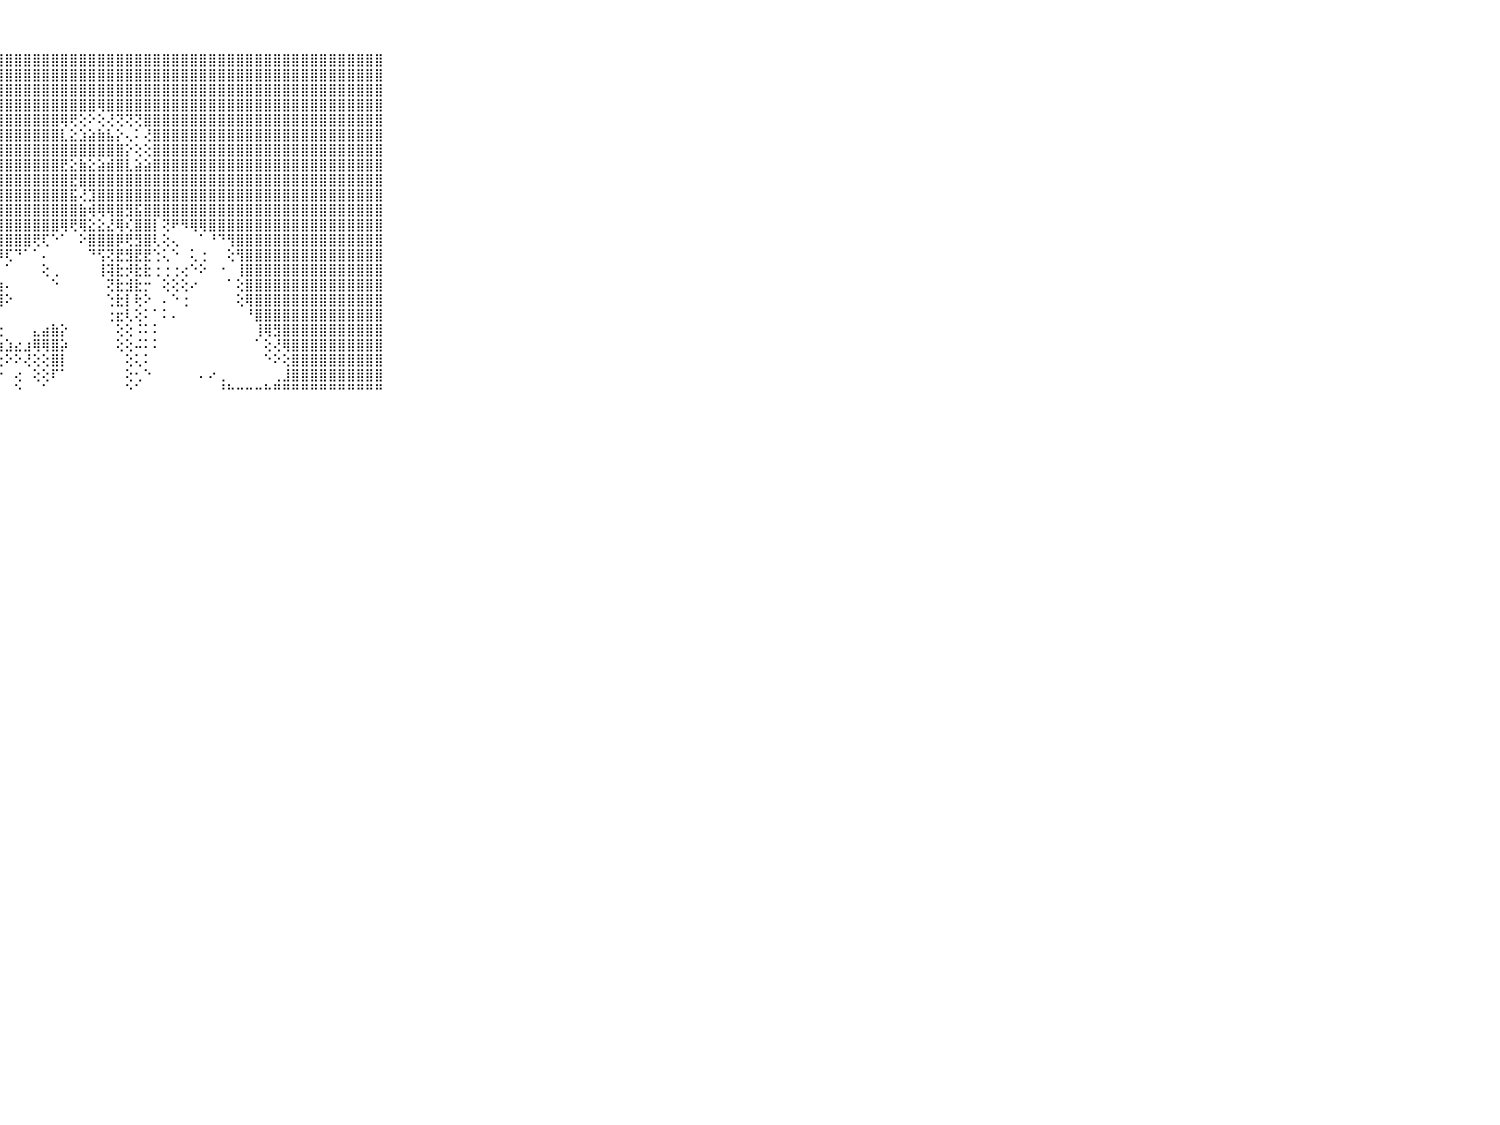

⠀⠀⠀⠀⠀⠀⠀⠀⠀⠀⠀⣿⣿⣿⣿⣿⣿⣿⣿⣿⣿⣿⣿⣿⣿⣿⣿⣿⣿⣿⣿⣿⣿⣿⣿⣿⣿⣿⣿⣿⣿⣿⣿⣿⣿⣿⣿⣿⣿⣿⣿⣿⣿⣿⣿⣿⣿⣿⣿⣿⣿⣿⣿⣿⣿⣿⣿⣿⣿⠀⠀⠀⠀⠀⠀⠀⠀⠀⠀⠀⠀
⠀⠀⠀⠀⠀⠀⠀⠀⠀⠀⠀⣿⣿⣿⣿⣿⣿⣿⣿⣿⣿⣿⣿⣿⣿⣿⣿⣿⣿⣿⣿⣿⣿⣿⣿⣿⣿⣿⣿⣿⣿⣿⣿⣿⣿⣿⣿⣿⣿⣿⣿⣿⣿⣿⣿⣿⣿⣿⣿⣿⣿⣿⣿⣿⣿⣿⣿⣿⣿⠀⠀⠀⠀⠀⠀⠀⠀⠀⠀⠀⠀
⠀⠀⠀⠀⠀⠀⠀⠀⠀⠀⠀⣿⣿⣿⣿⣿⣿⣿⣿⣿⣿⣿⣿⣿⣿⣿⣿⣿⣿⣿⣿⣿⣿⣿⣿⣿⣿⣿⣿⣿⣿⣿⣿⣿⣿⣿⣿⣿⣿⣿⣿⣿⣿⣿⣿⣿⣿⣿⣿⣿⣿⣿⣿⣿⣿⣿⣿⣿⣿⠀⠀⠀⠀⠀⠀⠀⠀⠀⠀⠀⠀
⠀⠀⠀⠀⠀⠀⠀⠀⠀⠀⠀⣿⣿⣿⣿⣿⣿⣿⣿⣿⣿⣿⣿⣿⣿⣿⣿⣿⣿⣿⣿⣿⣿⣿⣿⣿⣿⣿⢿⣿⣿⣿⣿⣿⣿⣿⣿⣿⣿⣿⣿⣿⣿⣿⣿⣿⣿⣿⣿⣿⣿⣿⣿⣿⣿⣿⣿⣿⣿⠀⠀⠀⠀⠀⠀⠀⠀⠀⠀⠀⠀
⠀⠀⠀⠀⠀⠀⠀⠀⠀⠀⠀⣿⣿⣿⣿⣿⣿⣿⣿⣿⣿⣿⣿⣿⣿⣿⣿⣿⣿⣿⣿⣿⣿⣿⢿⢟⢕⠕⢕⢜⢝⢝⢝⣿⣿⣿⣿⣿⣿⣿⣿⣿⣿⣿⣿⣿⣿⣿⣿⣿⣿⣿⣿⣿⣿⣿⣿⣿⣿⠀⠀⠀⠀⠀⠀⠀⠀⠀⠀⠀⠀
⠀⠀⠀⠀⠀⠀⠀⠀⠀⠀⠀⣿⣿⣿⣿⣿⣿⣿⣿⣿⣿⣿⣿⣿⣿⣿⣿⣿⣿⣿⣿⣿⣿⣿⣇⣕⣱⣵⣷⣧⡕⢄⠅⢜⣿⣿⣿⣿⣿⣿⣿⣿⣿⣿⣿⣿⣿⣿⣿⣿⣿⣿⣿⣿⣿⣿⣿⣿⣿⠀⠀⠀⠀⠀⠀⠀⠀⠀⠀⠀⠀
⠀⠀⠀⠀⠀⠀⠀⠀⠀⠀⠀⣿⣿⣿⣿⣿⣿⣿⣿⣿⣿⣿⣿⣿⣿⣿⣿⣿⣿⣿⣿⣿⣿⣿⣿⣿⣿⣿⣿⣿⣿⡕⢕⢕⣿⣿⣿⣿⣿⣿⣿⣿⣿⣿⣿⣿⣿⣿⣿⣿⣿⣿⣿⣿⣿⣿⣿⣿⣿⠀⠀⠀⠀⠀⠀⠀⠀⠀⠀⠀⠀
⠀⠀⠀⠀⠀⠀⠀⠀⠀⠀⠀⣿⣿⣿⣿⣿⣿⣿⣿⣿⣿⣿⣿⣿⣿⣿⣿⣿⣿⣿⣿⣿⣿⣿⣟⣕⣷⣕⣵⣾⣿⣇⣵⣵⣿⣿⣿⣿⣿⣿⣿⣿⣿⣿⣿⣿⣿⣿⣿⣿⣿⣿⣿⣿⣿⣿⣿⣿⣿⠀⠀⠀⠀⠀⠀⠀⠀⠀⠀⠀⠀
⠀⠀⠀⠀⠀⠀⠀⠀⠀⠀⠀⣿⣿⣿⣿⣿⣿⣿⣿⣿⣿⣿⣿⣿⣿⣿⣿⣿⣿⣿⣿⣿⣿⣿⣿⣟⣿⣿⣿⣿⣿⣿⣿⣿⣿⣿⣿⣿⣿⣿⣿⣿⣿⣿⣿⣿⣿⣿⣿⣿⣿⣿⣿⣿⣿⣿⣿⣿⣿⠀⠀⠀⠀⠀⠀⠀⠀⠀⠀⠀⠀
⠀⠀⠀⠀⠀⠀⠀⠀⠀⠀⠀⣿⣿⣿⣿⣿⣿⣿⣿⣿⣿⣿⣿⣿⣿⣿⣿⣿⣿⣿⣿⣿⣿⣿⣿⣯⢜⣹⣿⣿⣿⣿⣿⣿⣿⣿⣿⣿⣿⣿⣿⣿⣿⣿⣿⣿⣿⣿⣿⣿⣿⣿⣿⣿⣿⣿⣿⣿⣿⠀⠀⠀⠀⠀⠀⠀⠀⠀⠀⠀⠀
⠀⠀⠀⠀⠀⠀⠀⠀⠀⠀⠀⣿⣿⣿⣿⣿⣿⣿⣿⣿⣿⣿⣿⣿⣿⣿⣿⣿⣿⣿⣿⣿⣿⣿⣿⣿⣷⢾⢿⢿⣿⣻⣯⣿⣿⣿⣿⣿⣿⣿⣿⣿⣿⣿⣿⣿⣿⣿⣿⣿⣿⣿⣿⣿⣿⣿⣿⣿⣿⠀⠀⠀⠀⠀⠀⠀⠀⠀⠀⠀⠀
⠀⠀⠀⠀⠀⠀⠀⠀⠀⠀⠀⣿⣿⣿⣿⣿⣿⣿⣿⣿⣿⣿⣿⣿⣿⣿⣿⣿⣿⣿⣿⣿⣿⣿⢿⢟⢿⣕⣕⣜⢿⢎⣿⣿⡇⢝⠟⠻⢿⢿⣿⣿⣿⣿⣿⣿⣿⣿⣿⣿⣿⣿⣿⣿⣿⣿⣿⣿⣿⠀⠀⠀⠀⠀⠀⠀⠀⠀⠀⠀⠀
⠀⠀⠀⠀⠀⠀⠀⠀⠀⠀⠀⣿⣿⣿⣿⣿⣿⣿⣿⣿⣿⣿⣿⣿⣿⣿⣿⣿⣿⣿⣿⢟⢏⠑⠁⠀⠕⣿⣿⣿⡿⢟⣻⣿⢇⢕⢄⠀⠀⠁⠘⠙⢻⣿⣿⣿⣿⣿⣿⣿⣿⣿⣿⣿⣿⣿⣿⣿⣿⠀⠀⠀⠀⠀⠀⠀⠀⠀⠀⠀⠀
⠀⠀⠀⠀⠀⠀⠀⠀⠀⠀⠀⣿⣿⣿⣿⣿⣿⣿⣿⣿⣿⣿⣿⣿⣿⣿⣿⡿⢏⠙⠁⠁⠄⠀⠀⠀⠀⠙⢫⢝⣟⣻⣟⣟⢑⢅⠑⠀⢅⢐⠀⠀⢕⢻⣿⣿⣿⣿⣿⣿⣿⣿⣿⣿⣿⣿⣿⣿⣿⠀⠀⠀⠀⠀⠀⠀⠀⠀⠀⠀⠀
⠀⠀⠀⠀⠀⠀⠀⠀⠀⠀⠀⣿⣿⣿⣿⣿⣿⣿⣿⣿⣿⣿⣿⣿⣿⣿⣿⡇⠁⠀⠀⠀⢕⢀⠀⠀⠀⠀⢸⢽⣗⡺⣗⣗⢐⢐⢐⢔⠑⠕⠀⠐⠀⢸⣿⣿⣿⣿⣿⣿⣿⣿⣿⣿⣿⣿⣿⣿⣿⠀⠀⠀⠀⠀⠀⠀⠀⠀⠀⠀⠀
⠀⠀⠀⠀⠀⠀⠀⠀⠀⠀⠀⣿⣿⣿⣿⣿⣿⣿⣿⣿⣿⣿⣿⣿⣿⣿⣿⣷⠄⠀⠀⠀⠀⠑⠀⠀⠀⠀⠀⢝⣗⣺⣗⡒⠀⢕⢕⢕⠔⠀⠀⠀⠁⢕⣿⣿⣿⣿⣿⣿⣿⣿⣿⣿⣿⣿⣿⣿⣿⠀⠀⠀⠀⠀⠀⠀⠀⠀⠀⠀⠀
⠀⠀⠀⠀⠀⠀⠀⠀⠀⠀⠀⣿⣿⣿⣿⣿⣿⣿⣿⣿⣿⣿⣿⣿⣿⣿⣿⣿⠕⠀⠀⠀⠀⠀⠀⠀⠀⠀⠀⢑⣗⡇⢗⠕⠀⠄⠑⢐⠀⠀⠀⠀⠀⢕⢿⣿⣿⣿⣿⣿⣿⣿⣿⣿⣿⣿⣿⣿⣿⠀⠀⠀⠀⠀⠀⠀⠀⠀⠀⠀⠀
⠀⠀⠀⠀⠀⠀⠀⠀⠀⠀⠀⣿⣿⣿⣿⣿⣿⣿⣿⣿⣿⣿⣿⣿⣿⣿⣿⡇⠀⠀⠀⠀⠀⠀⠀⠀⠀⠀⠀⢐⣖⢇⢕⠅⠁⠅⠄⠀⠀⠀⠀⠀⠀⠀⠘⣿⣿⣿⣿⣿⣿⣿⣿⣿⣿⣿⣿⣿⣿⠀⠀⠀⠀⠀⠀⠀⠀⠀⠀⠀⠀
⠀⠀⠀⠀⠀⠀⠀⠀⠀⠀⠀⣿⣿⣿⣿⣿⣿⣿⣿⣿⣿⣿⣿⣿⣿⣿⡿⢕⠀⠀⠀⣄⣴⣷⡕⠀⠀⠀⠀⠀⢕⢕⠨⠅⠅⠀⠀⠀⠀⠀⠀⠀⠀⠀⠀⢸⢿⣻⣿⣿⣿⣿⣿⣿⣿⣿⣿⣿⣿⠀⠀⠀⠀⠀⠀⠀⠀⠀⠀⠀⠀
⠀⠀⠀⠀⠀⠀⠀⠀⠀⠀⠀⣿⣿⣿⣿⣿⣿⣿⣿⣿⣿⣿⣿⣿⣿⣿⢧⣵⣱⣔⣰⢿⢿⣿⡵⠀⠀⠀⠀⠀⢕⢕⠬⠅⠅⠀⠀⠀⠀⠀⠀⠀⠀⠀⠀⠁⢕⢜⢿⣿⣿⣿⣿⣿⣿⣿⣿⣿⣿⠀⠀⠀⠀⠀⠀⠀⠀⠀⠀⠀⠀
⠀⠀⠀⠀⠀⠀⠀⠀⠀⠀⠀⣿⣿⣿⣿⣿⣿⣿⣿⣿⣿⣿⣿⣿⡿⠕⢑⢕⠕⠕⢜⢕⢕⣿⡇⠀⠀⠀⠀⠀⠀⢕⢅⠅⠀⠀⠀⠀⠀⠀⠀⠀⠀⠀⠀⠀⠑⠕⢕⣿⣿⣿⣿⣿⣿⣿⣿⣿⣿⠀⠀⠀⠀⠀⠀⠀⠀⠀⠀⠀⠀
⠀⠀⠀⠀⠀⠀⠀⠀⠀⠀⠀⣿⣿⣿⣿⣿⣿⣿⣿⣿⣿⣿⣿⣿⣷⡔⢕⠑⠀⢔⠀⢕⢕⠏⠁⠀⠀⠀⠀⠀⠀⢕⢂⠑⠀⠀⠀⠀⠀⠄⠔⢀⠀⠀⠀⠀⠀⢀⣸⣿⣿⣿⣿⣿⣿⣿⣿⣿⣿⠀⠀⠀⠀⠀⠀⠀⠀⠀⠀⠀⠀
⠀⠀⠀⠀⠀⠀⠀⠀⠀⠀⠀⠛⠛⠛⠛⠛⠛⠛⠛⠛⠛⠛⠛⠛⠛⠛⠓⠀⠀⠑⠀⠀⠁⠀⠀⠀⠀⠀⠀⠀⠀⠑⠁⠀⠀⠀⠀⠀⠀⠀⠀⠘⠓⠒⠒⠒⠓⠛⠛⠛⠛⠛⠛⠛⠛⠛⠛⠛⠛⠀⠀⠀⠀⠀⠀⠀⠀⠀⠀⠀⠀